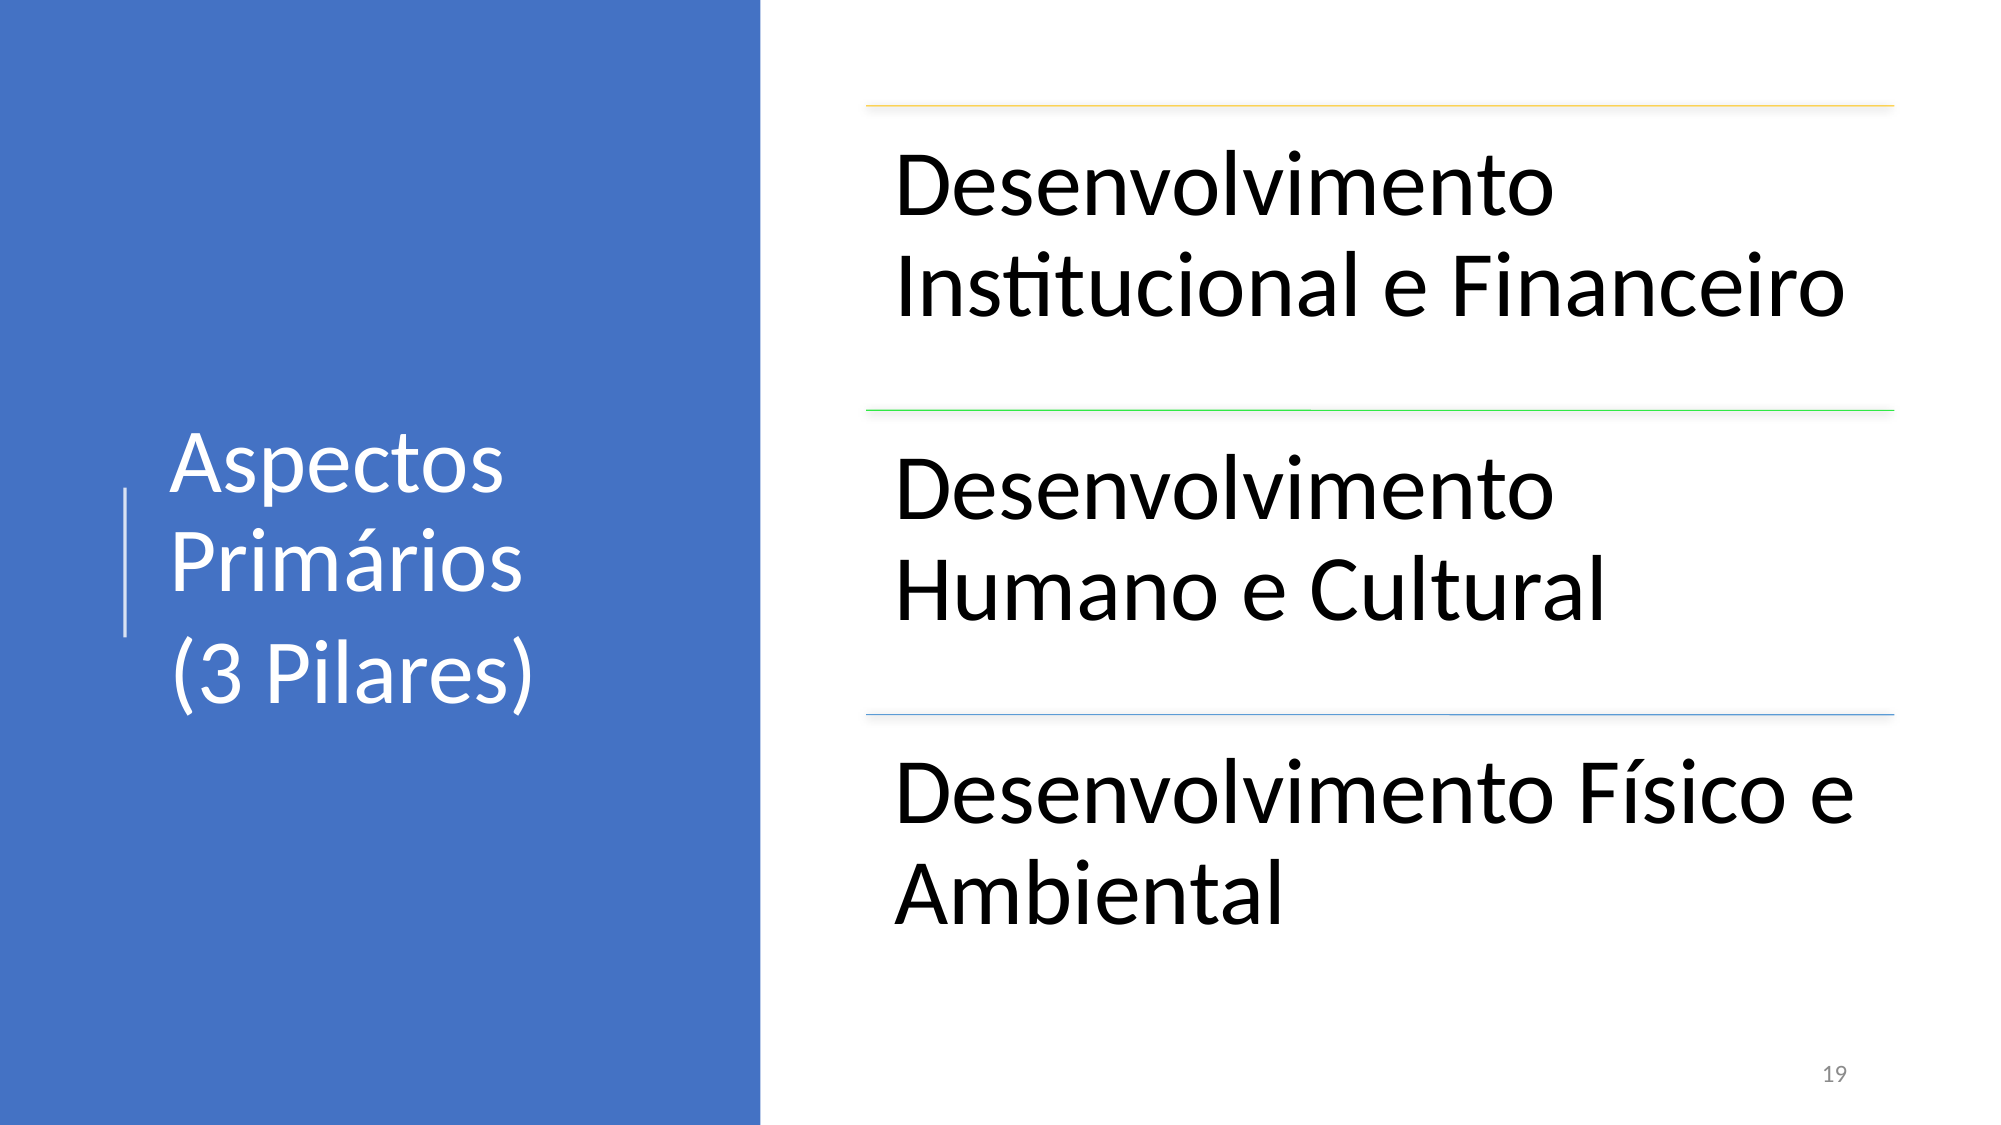

Desenvolvimento Institucional e Financeiro
Desenvolvimento Humano e Cultural
Desenvolvimento Físico e Ambiental
Aspectos Primários
(3 Pilares)
19